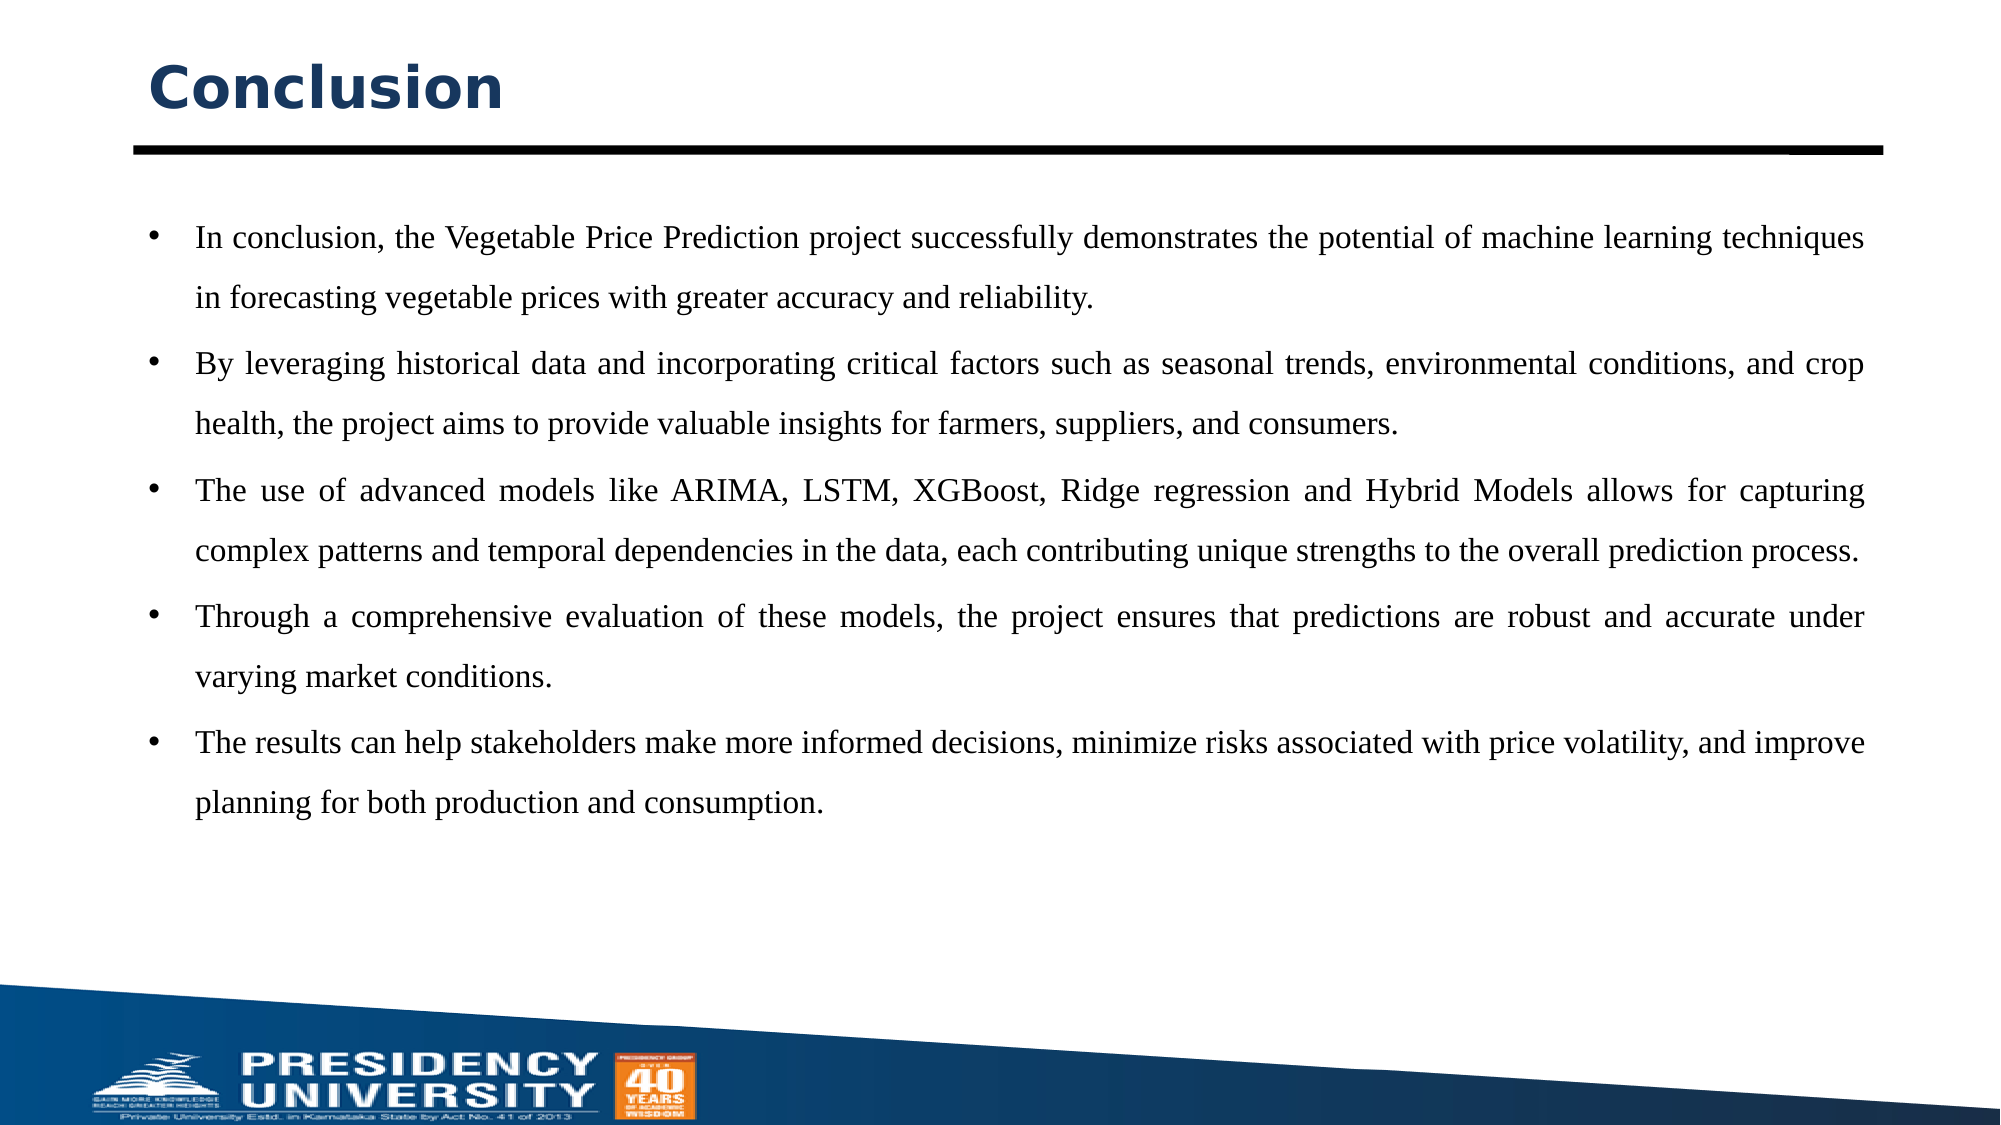

# Conclusion
In conclusion, the Vegetable Price Prediction project successfully demonstrates the potential of machine learning techniques in forecasting vegetable prices with greater accuracy and reliability.
By leveraging historical data and incorporating critical factors such as seasonal trends, environmental conditions, and crop health, the project aims to provide valuable insights for farmers, suppliers, and consumers.
The use of advanced models like ARIMA, LSTM, XGBoost, Ridge regression and Hybrid Models allows for capturing complex patterns and temporal dependencies in the data, each contributing unique strengths to the overall prediction process.
Through a comprehensive evaluation of these models, the project ensures that predictions are robust and accurate under varying market conditions.
The results can help stakeholders make more informed decisions, minimize risks associated with price volatility, and improve planning for both production and consumption.